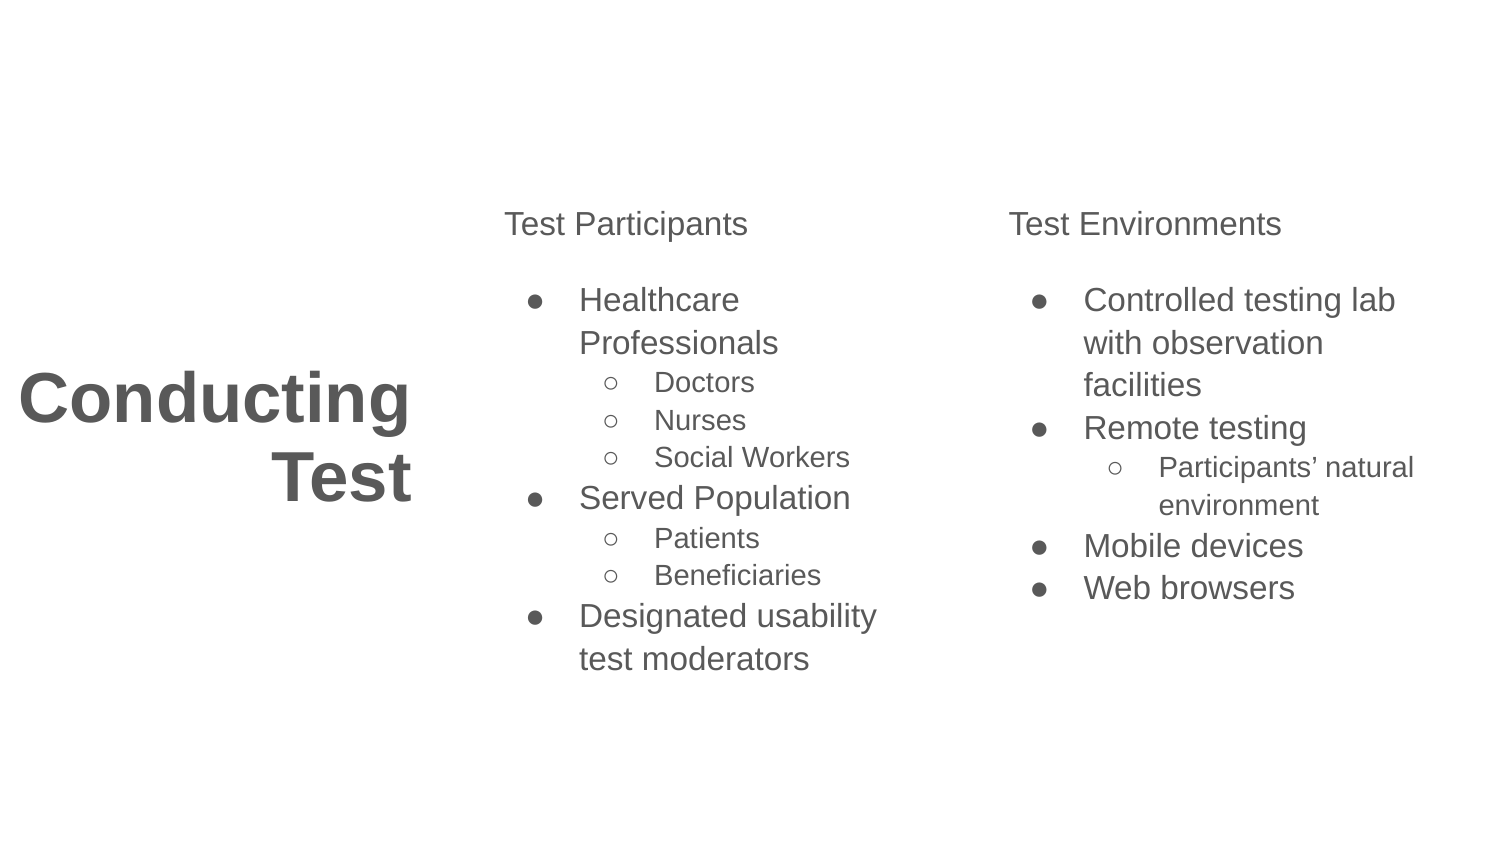

Test Participants
Healthcare Professionals
Doctors
Nurses
Social Workers
Served Population
Patients
Beneficiaries
Designated usability test moderators
Test Environments
Controlled testing lab with observation facilities
Remote testing
Participants’ natural environment
Mobile devices
Web browsers
# Conducting Test